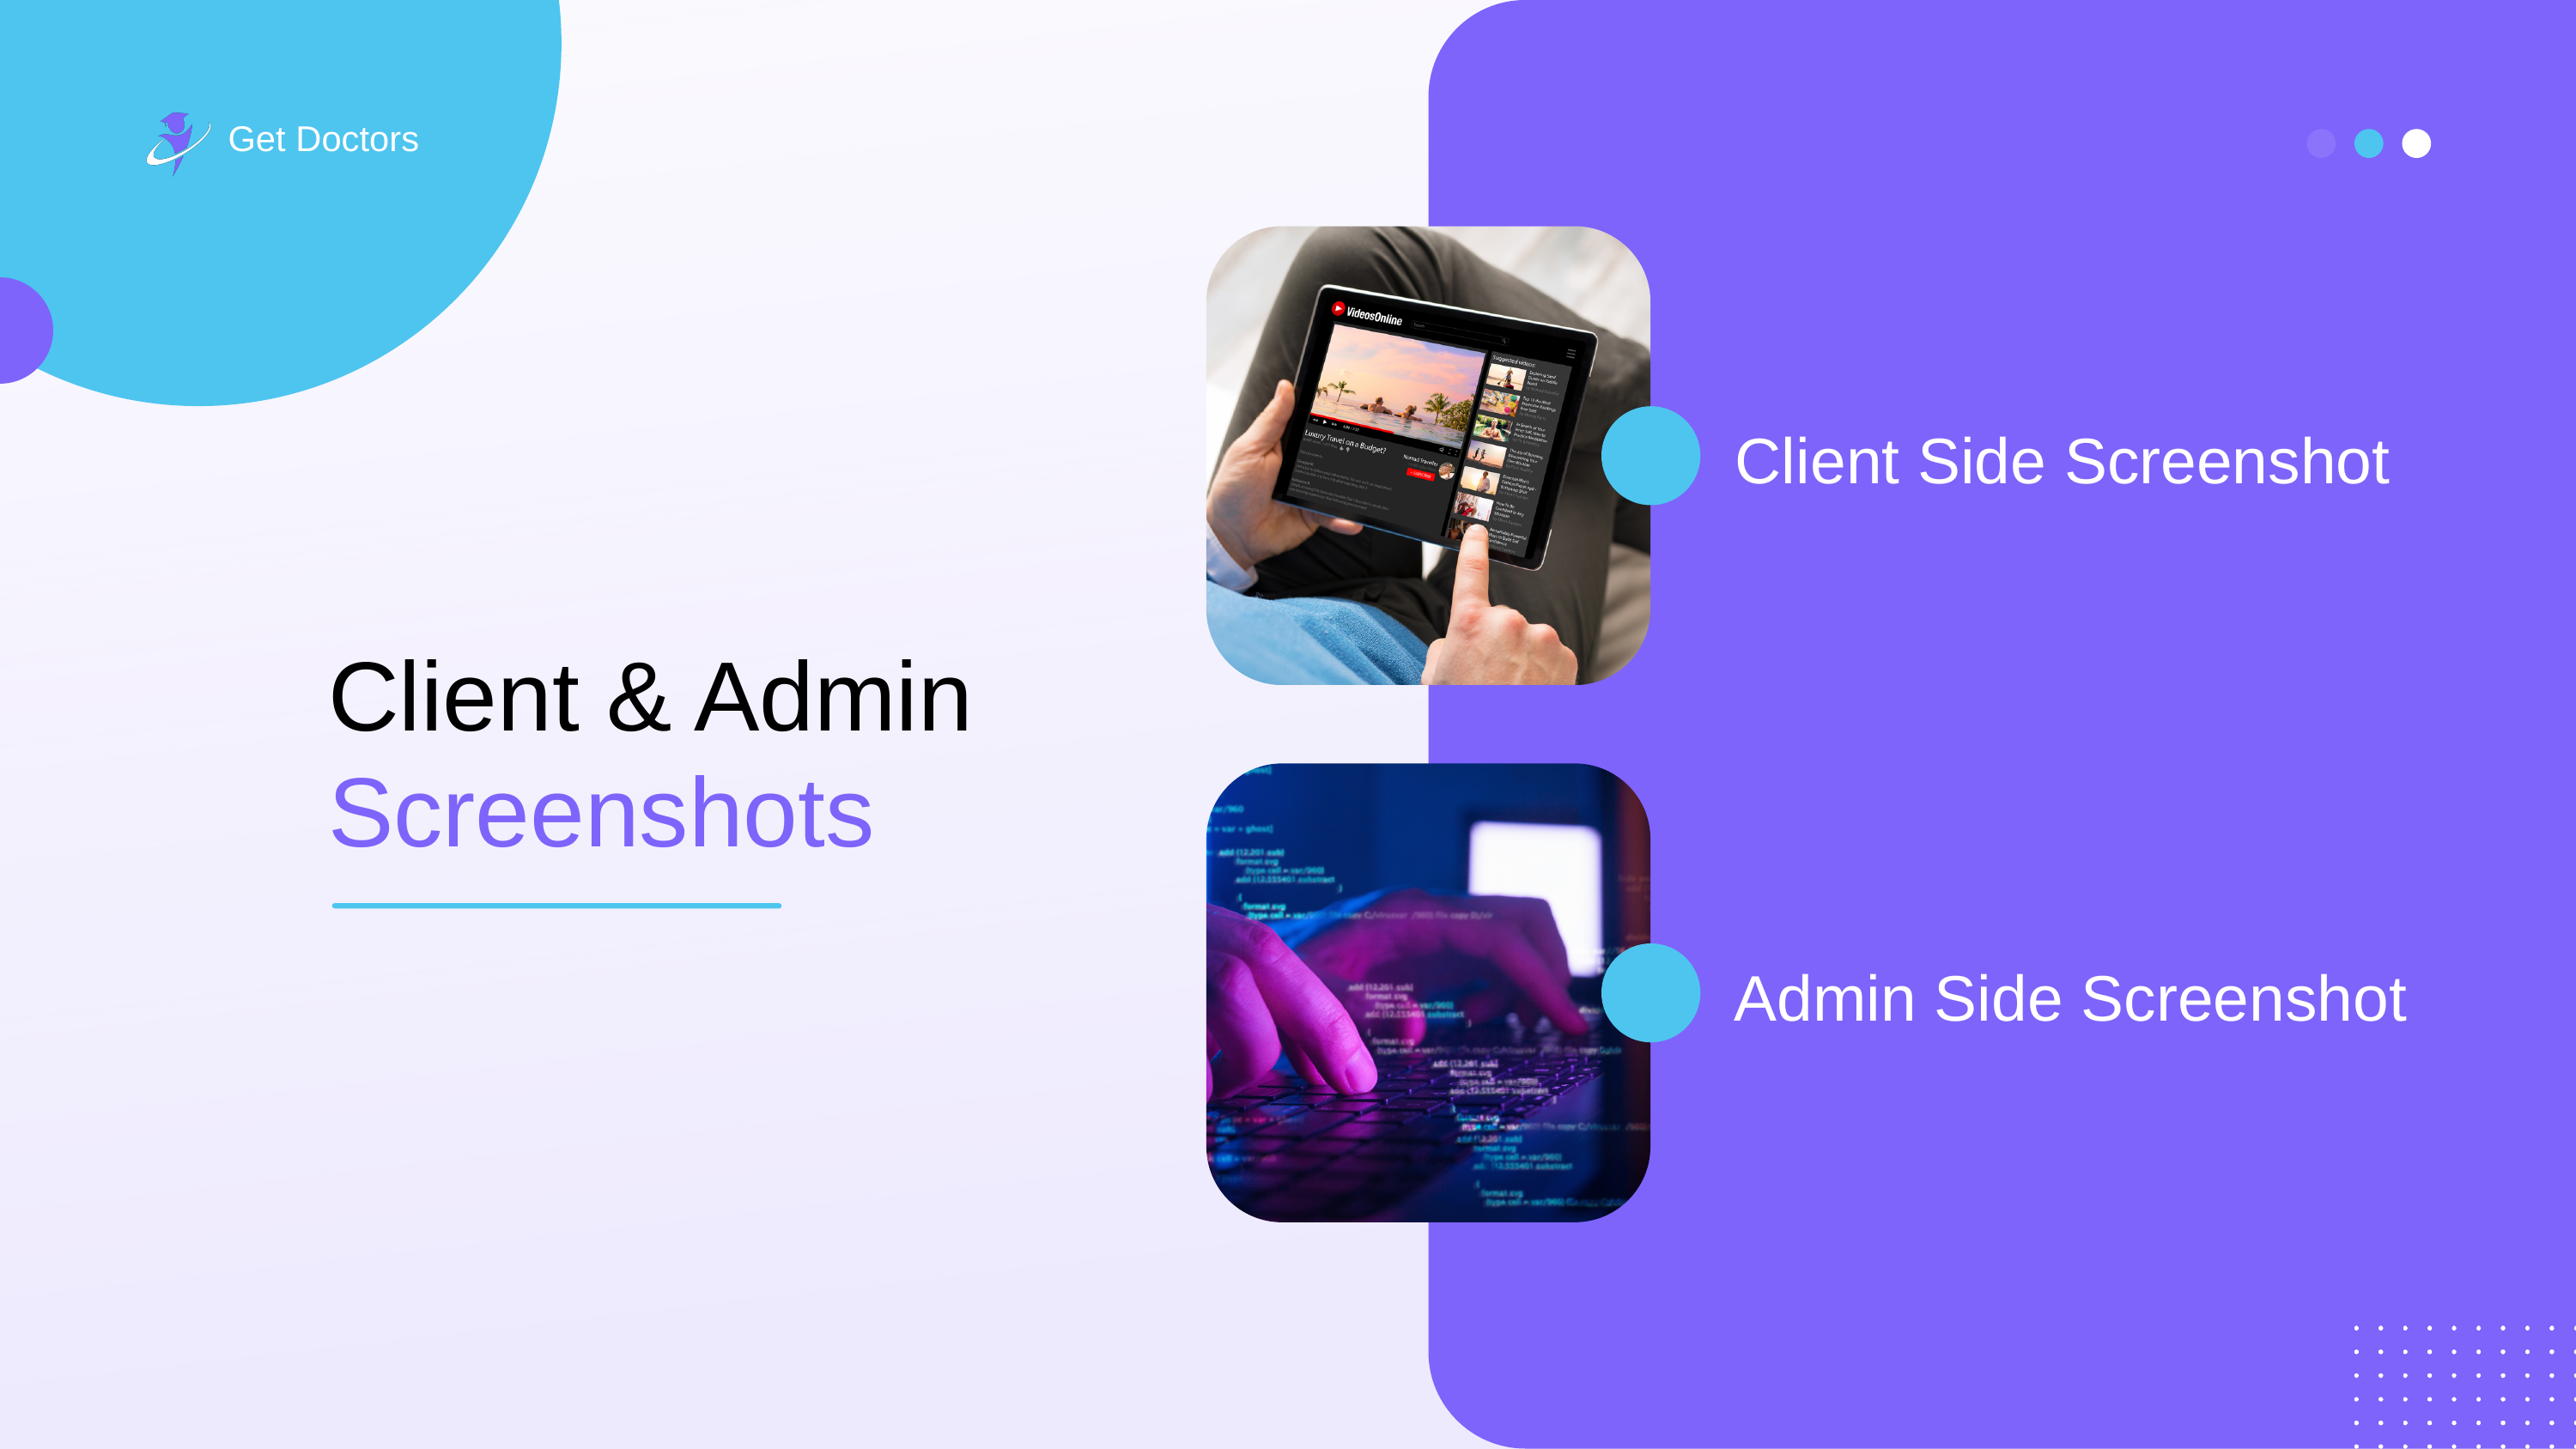

Get Doctors

Client Side Screenshot
Client & Admin
Screenshots

Admin Side Screenshot